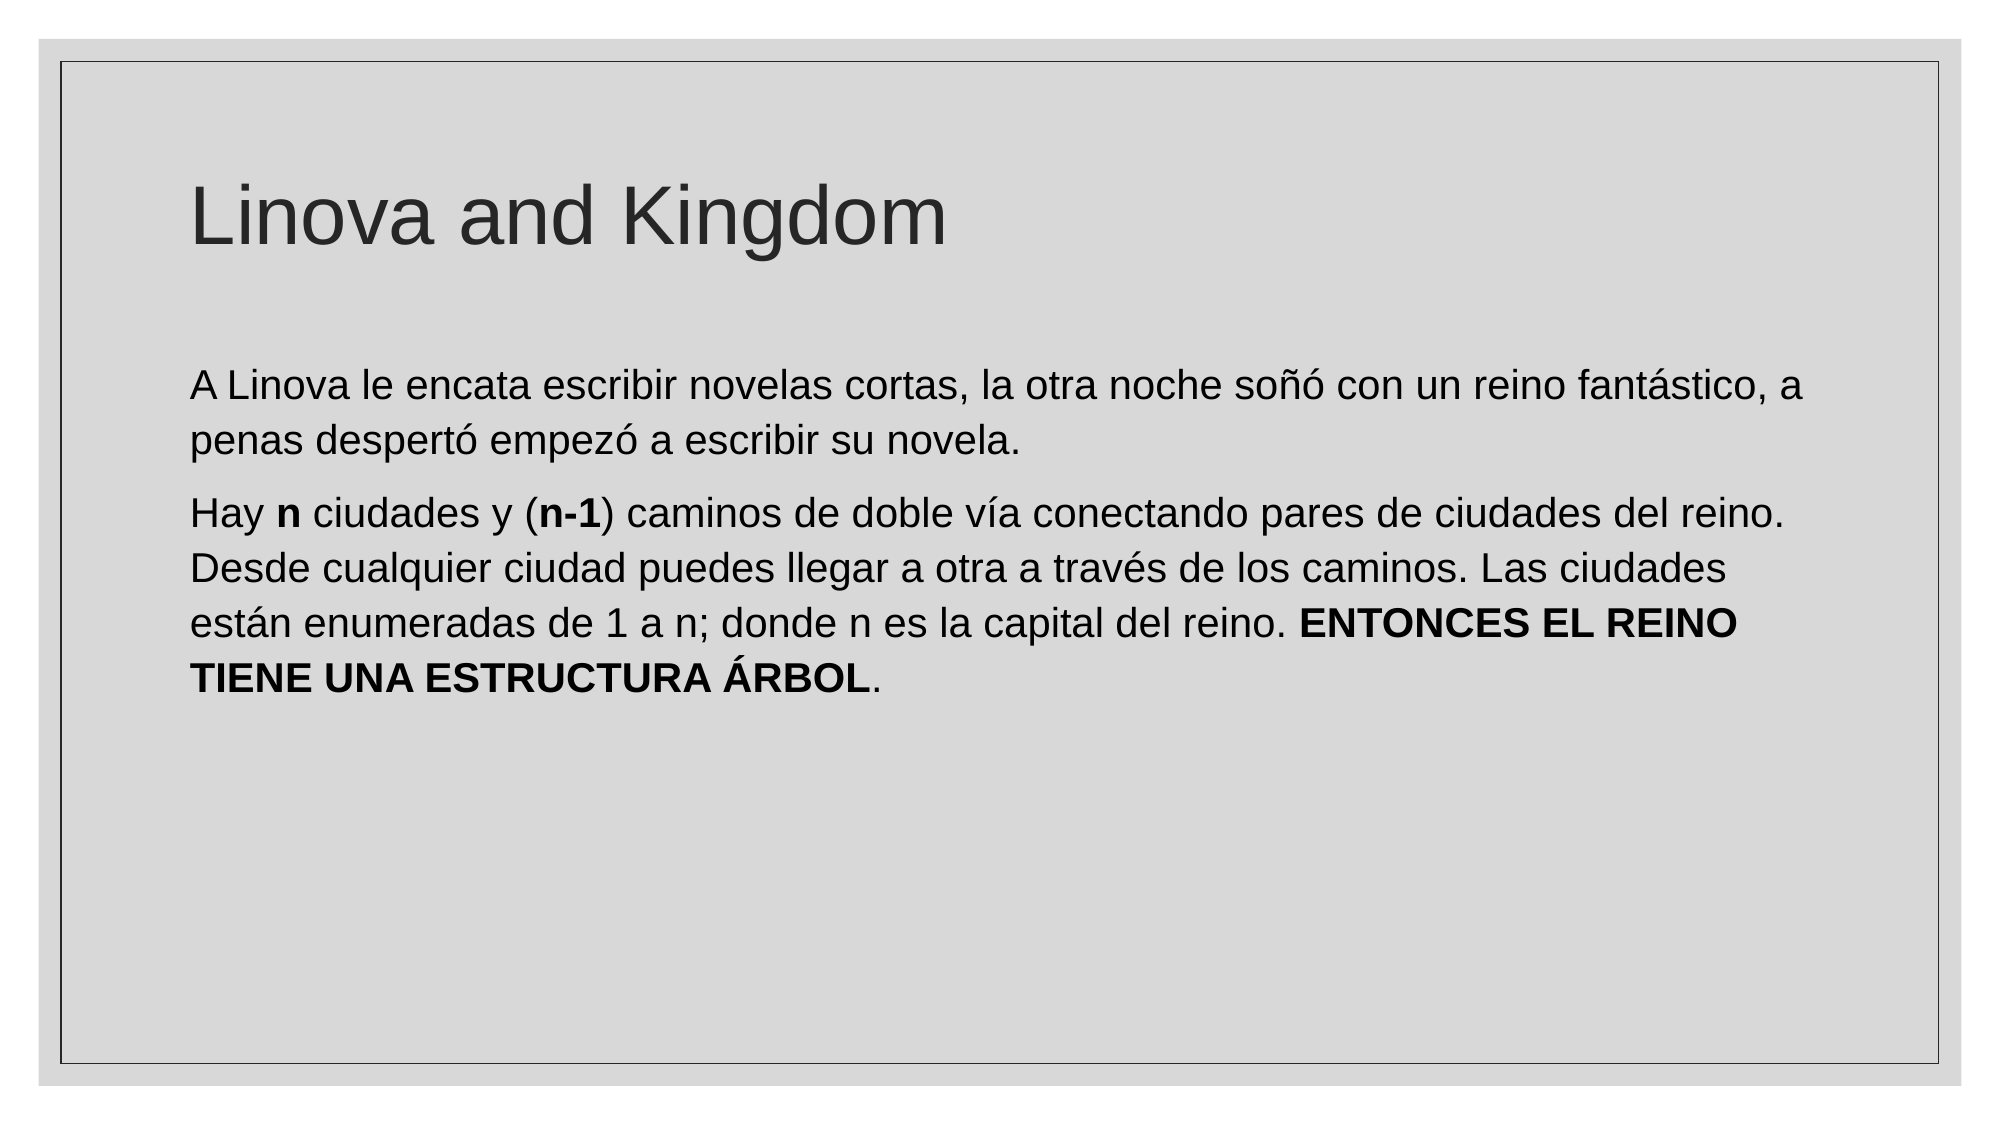

# Linova and Kingdom
A Linova le encata escribir novelas cortas, la otra noche soñó con un reino fantástico, a penas despertó empezó a escribir su novela.
Hay n ciudades y (n-1) caminos de doble vía conectando pares de ciudades del reino. Desde cualquier ciudad puedes llegar a otra a través de los caminos. Las ciudades están enumeradas de 1 a n; donde n es la capital del reino. ENTONCES EL REINO TIENE UNA ESTRUCTURA ÁRBOL.